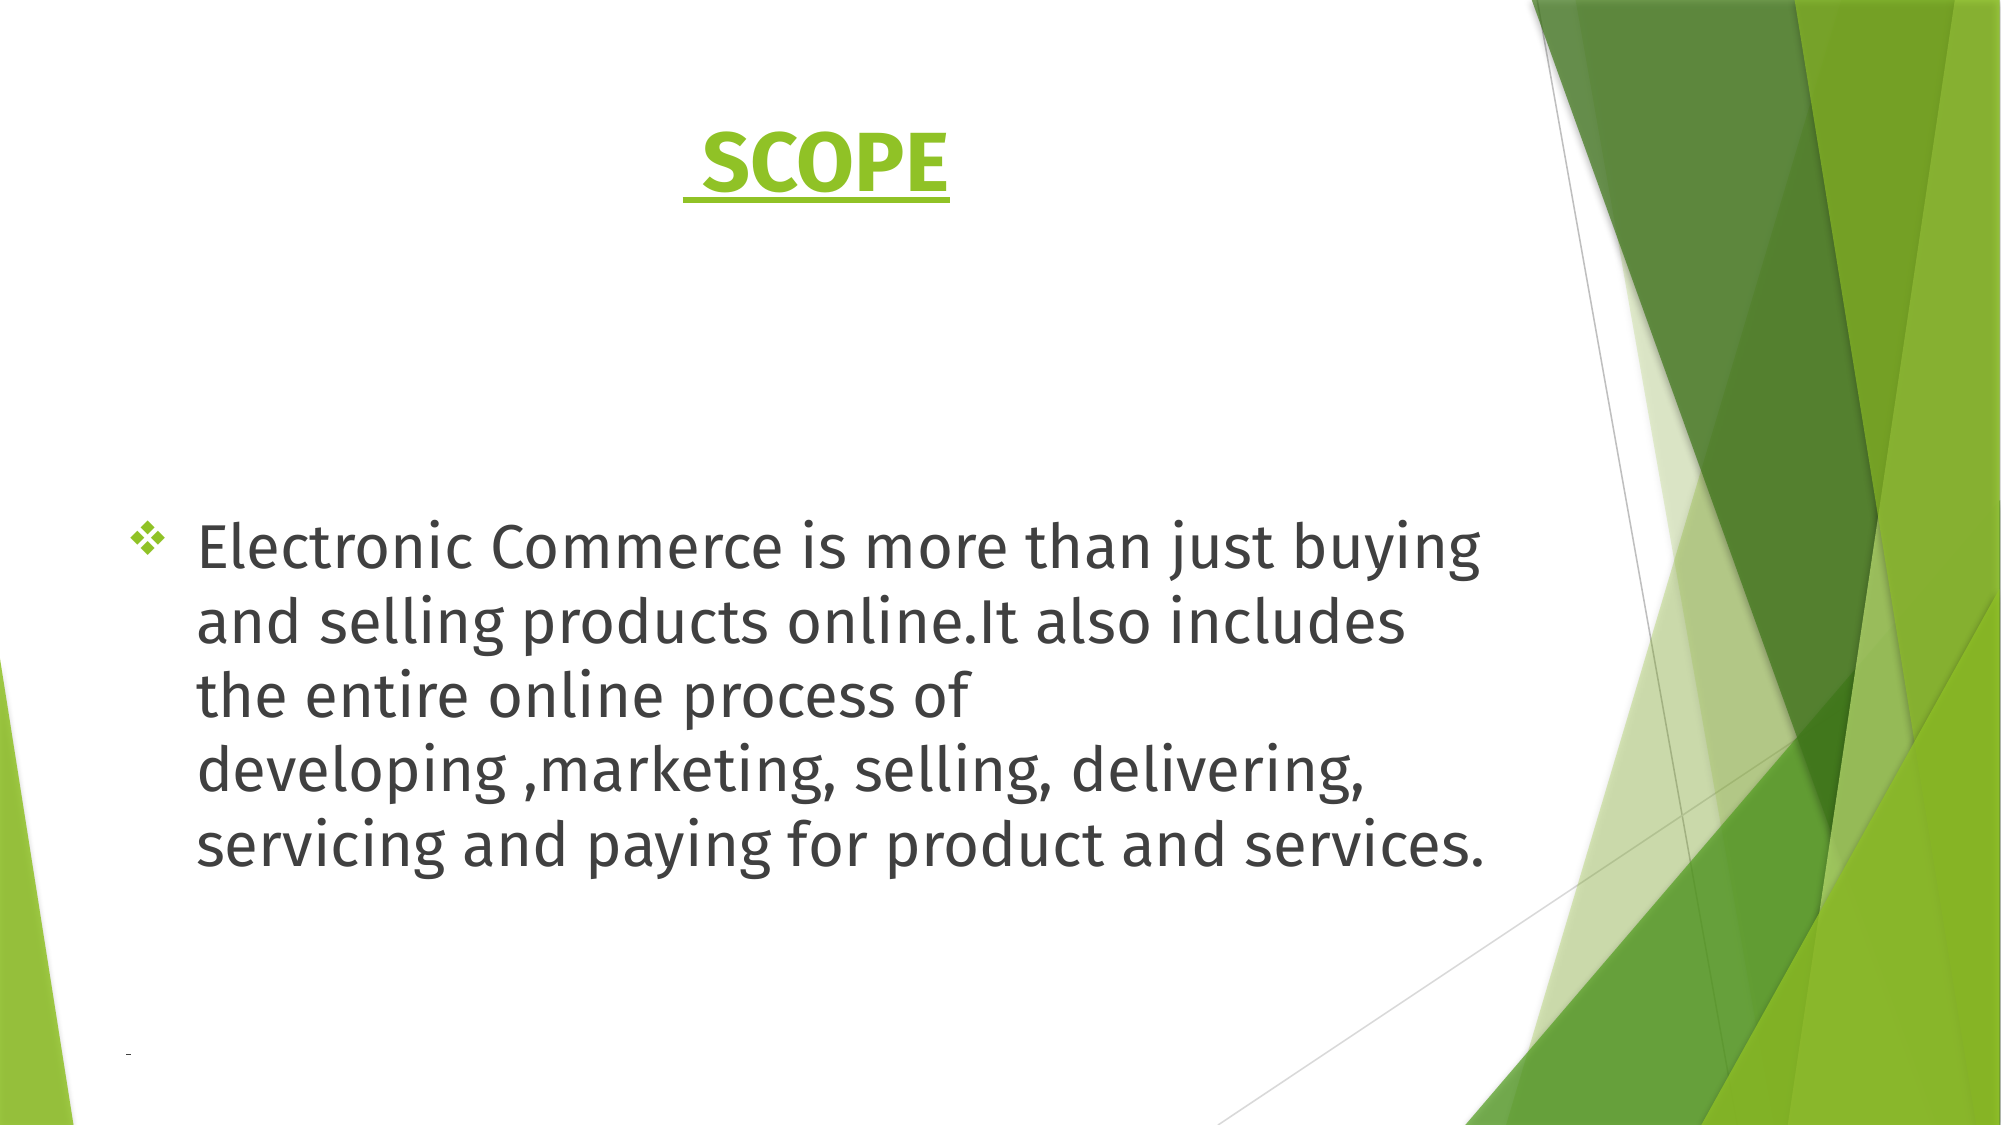

# SCOPE
Electronic Commerce is more than just buying and selling products online.It also includes the entire online process of developing ,marketing, selling, delivering, servicing and paying for product and services.